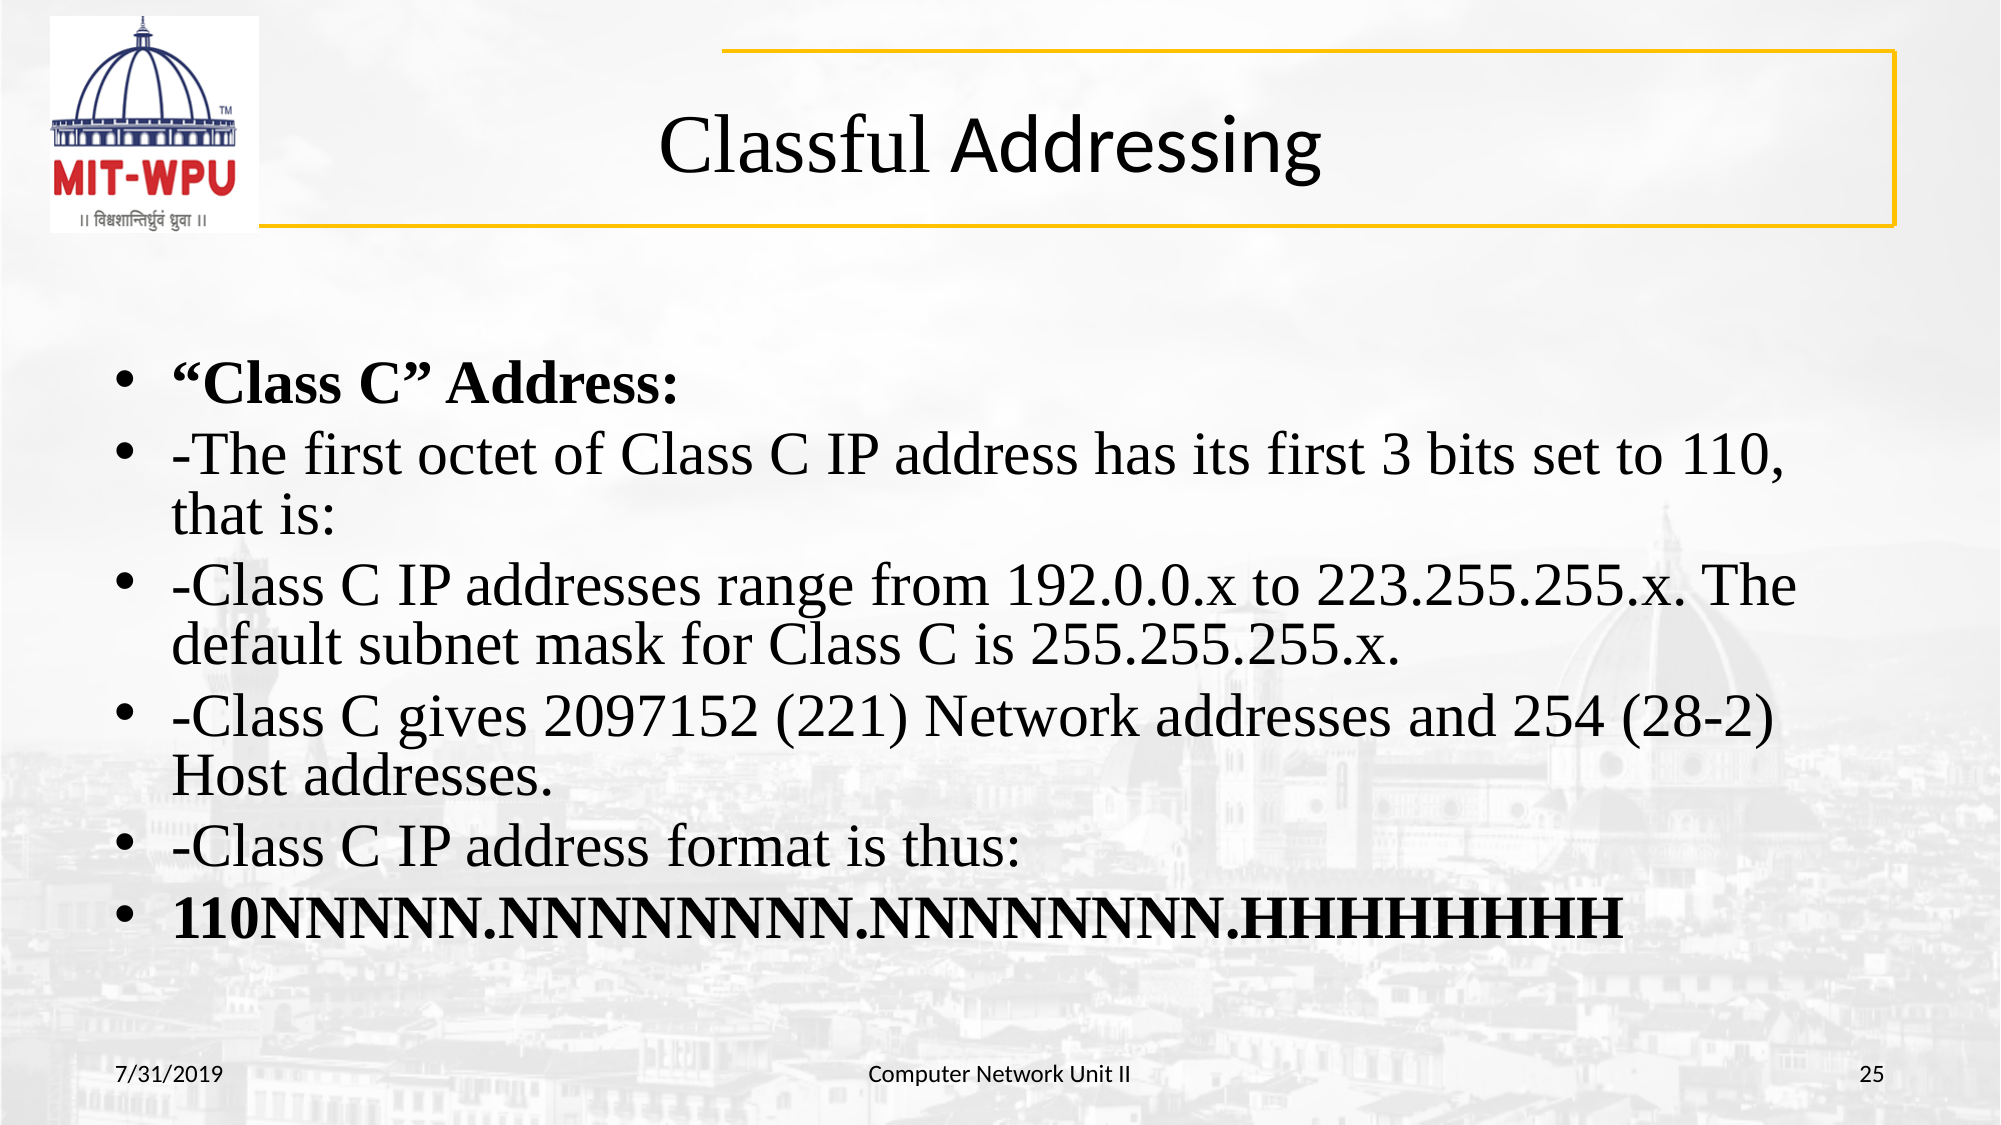

# Classful Addressing

“Class C” Address:
-The first octet of Class C IP address has its first 3 bits set to 110, that is:
-Class C IP addresses range from 192.0.0.x to 223.255.255.x. The default subnet mask for Class C is 255.255.255.x.
-Class C gives 2097152 (221) Network addresses and 254 (28-2) Host addresses.
-Class C IP address format is thus:
110NNNNN.NNNNNNNN.NNNNNNNN.HHHHHHHH
7/31/2019
Computer Network Unit II
25